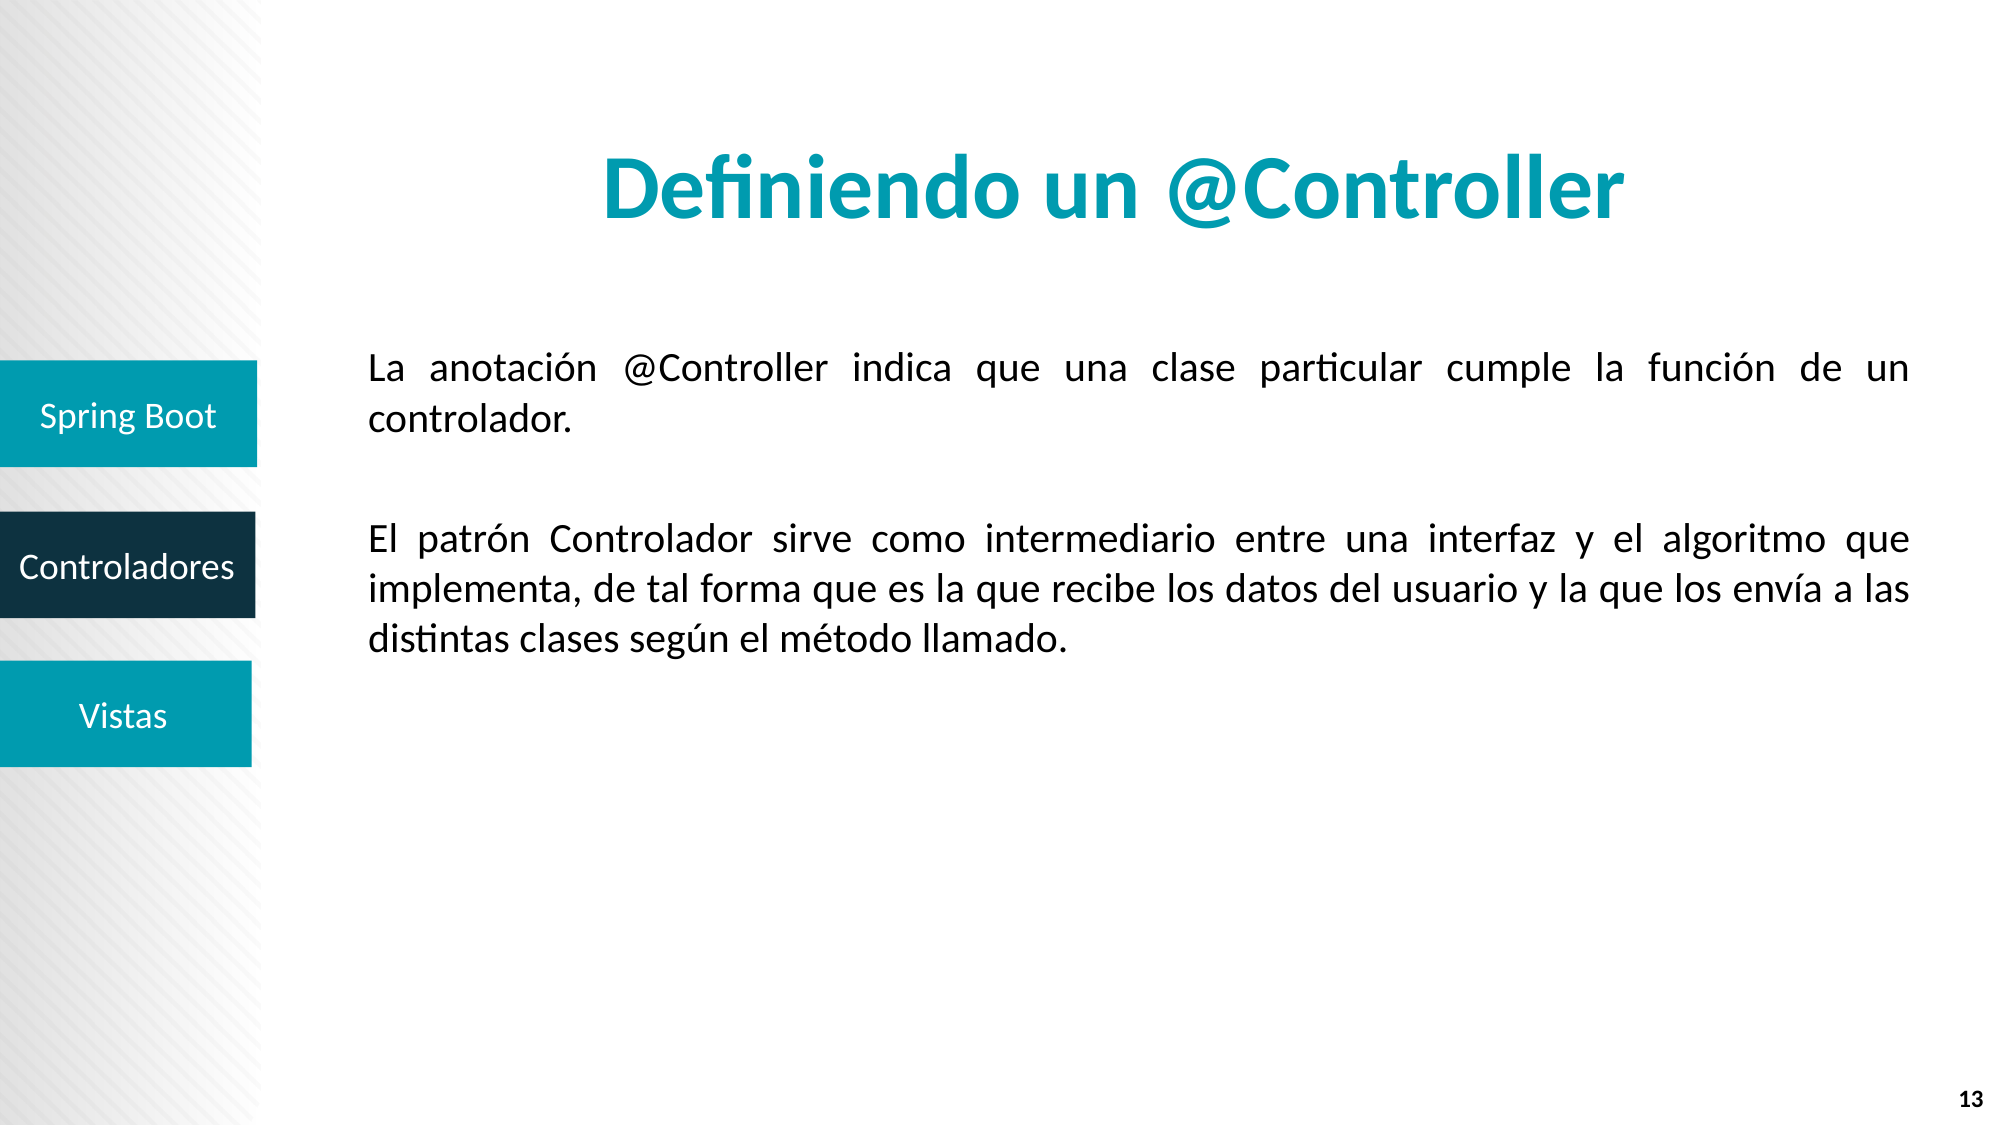

# Definiendo un @Controller
La anotación @Controller indica que una clase particular cumple la función de un controlador.

El patrón Controlador sirve como intermediario entre una interfaz y el algoritmo que implementa, de tal forma que es la que recibe los datos del usuario y la que los envía a las distintas clases según el método llamado.

13